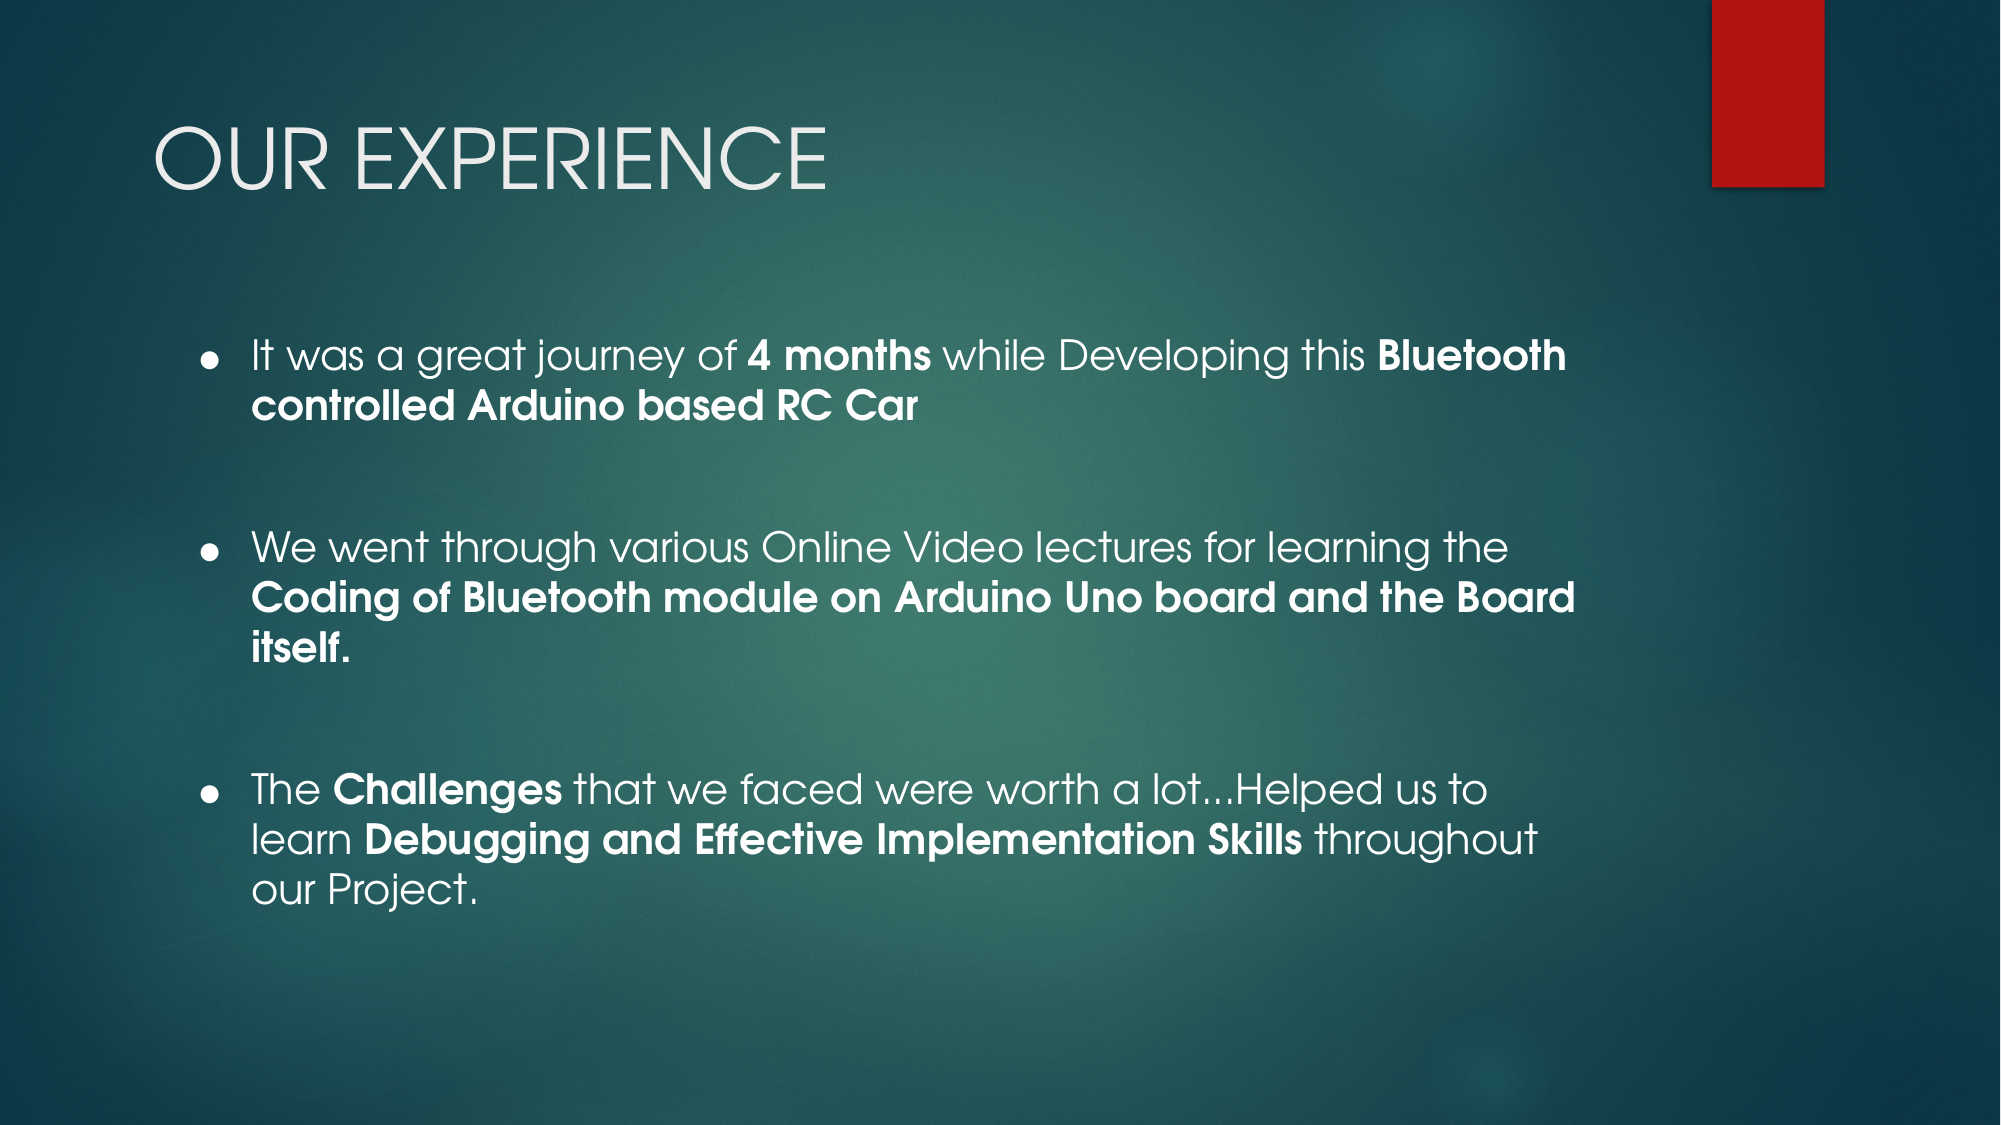

# OUR EXPERIENCE
It was a great journey of 4 months while Developing this Bluetooth controlled Arduino based RC Car

We went through various Online Video lectures for learning the Coding of Bluetooth module on Arduino Uno board and the Board itself.

The Challenges that we faced were worth a lot...Helped us to learn Debugging and Effective Implementation Skills throughout our Project.